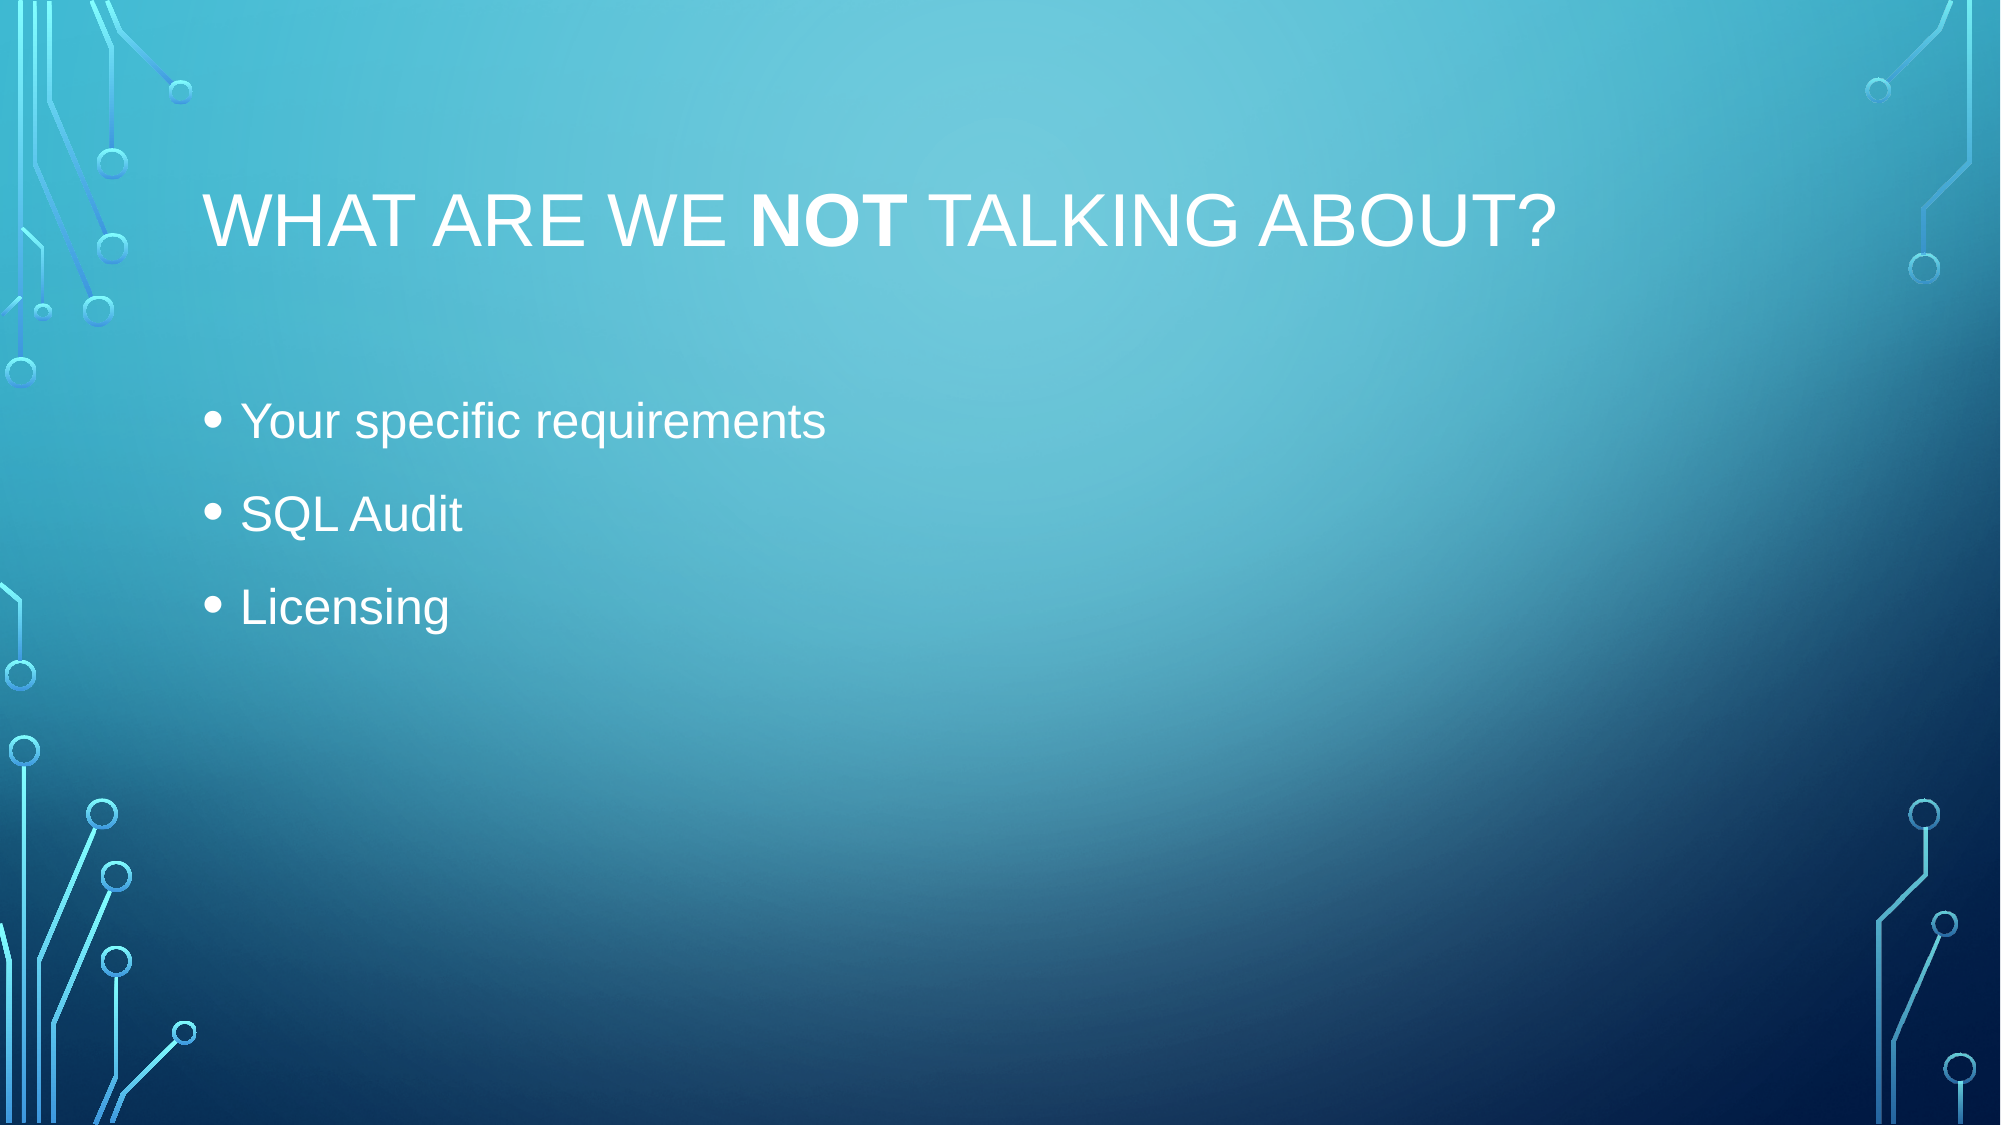

# What Are We Not Talking About?
Your specific requirements
SQL Audit
Licensing